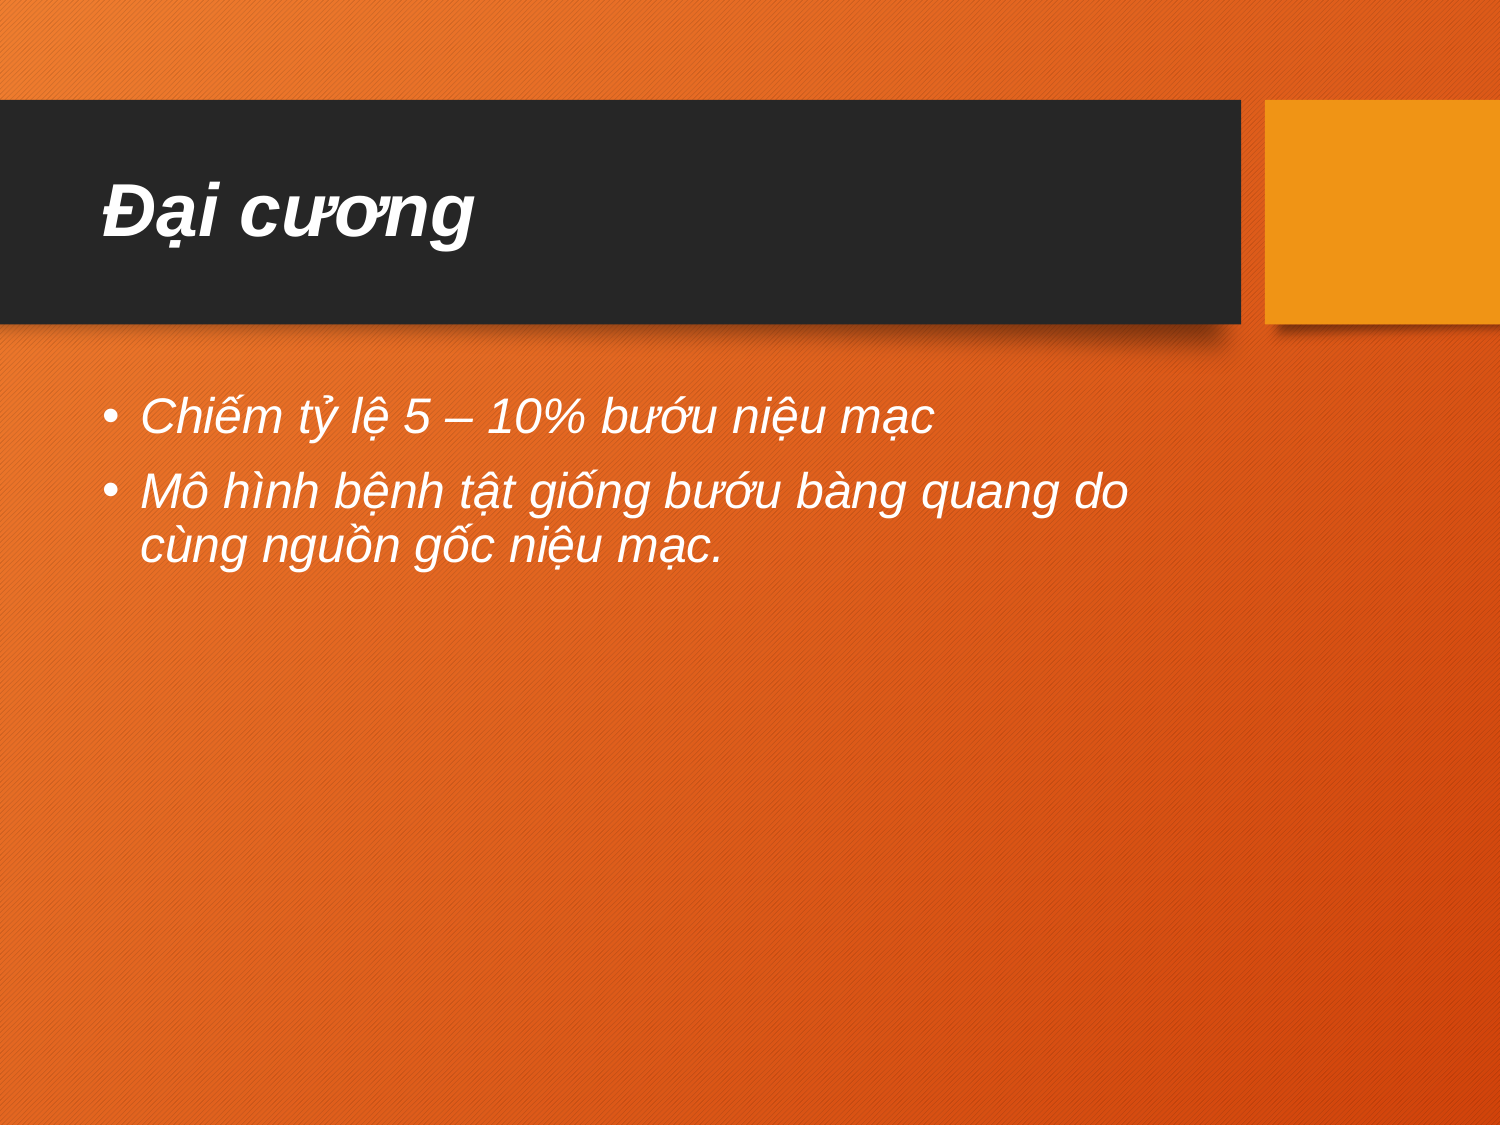

# Đại cương
Chiếm tỷ lệ 5 – 10% bướu niệu mạc
Mô hình bệnh tật giống bướu bàng quang do cùng nguồn gốc niệu mạc.